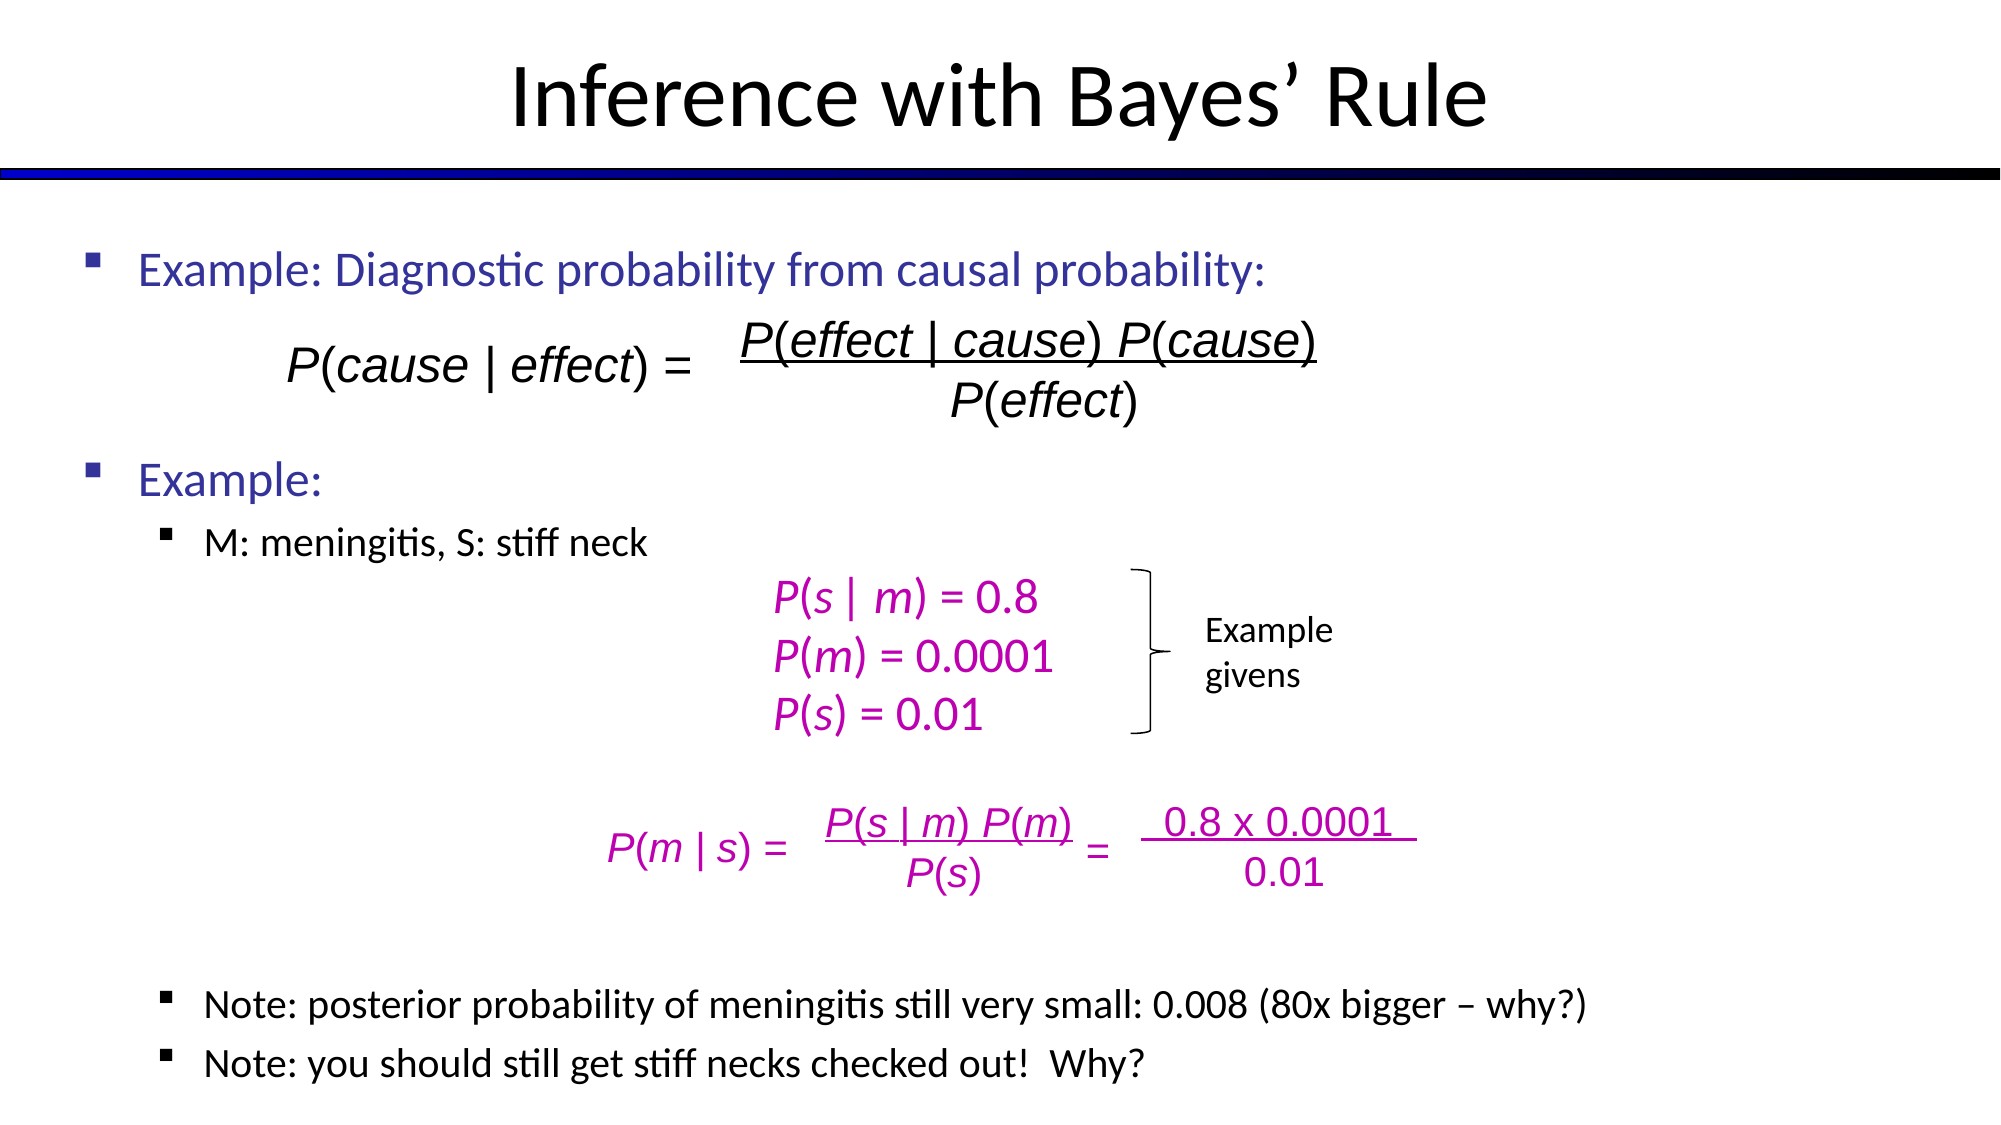

# Inference with Bayes’ Rule
Example: Diagnostic probability from causal probability:

Example:
M: meningitis, S: stiff neck

Note: posterior probability of meningitis still very small: 0.008 (80x bigger – why?)
Note: you should still get stiff necks checked out!  Why?
P(effect | cause) P(cause)
               P(effect)
P(cause | effect) =
P(s | m) = 0.8
P(m) = 0.0001
P(s) = 0.01

Example
givens
  0.8 x 0.0001  .
0.01
=
P(s | m) P(m)
       P(s)
P(m | s) =